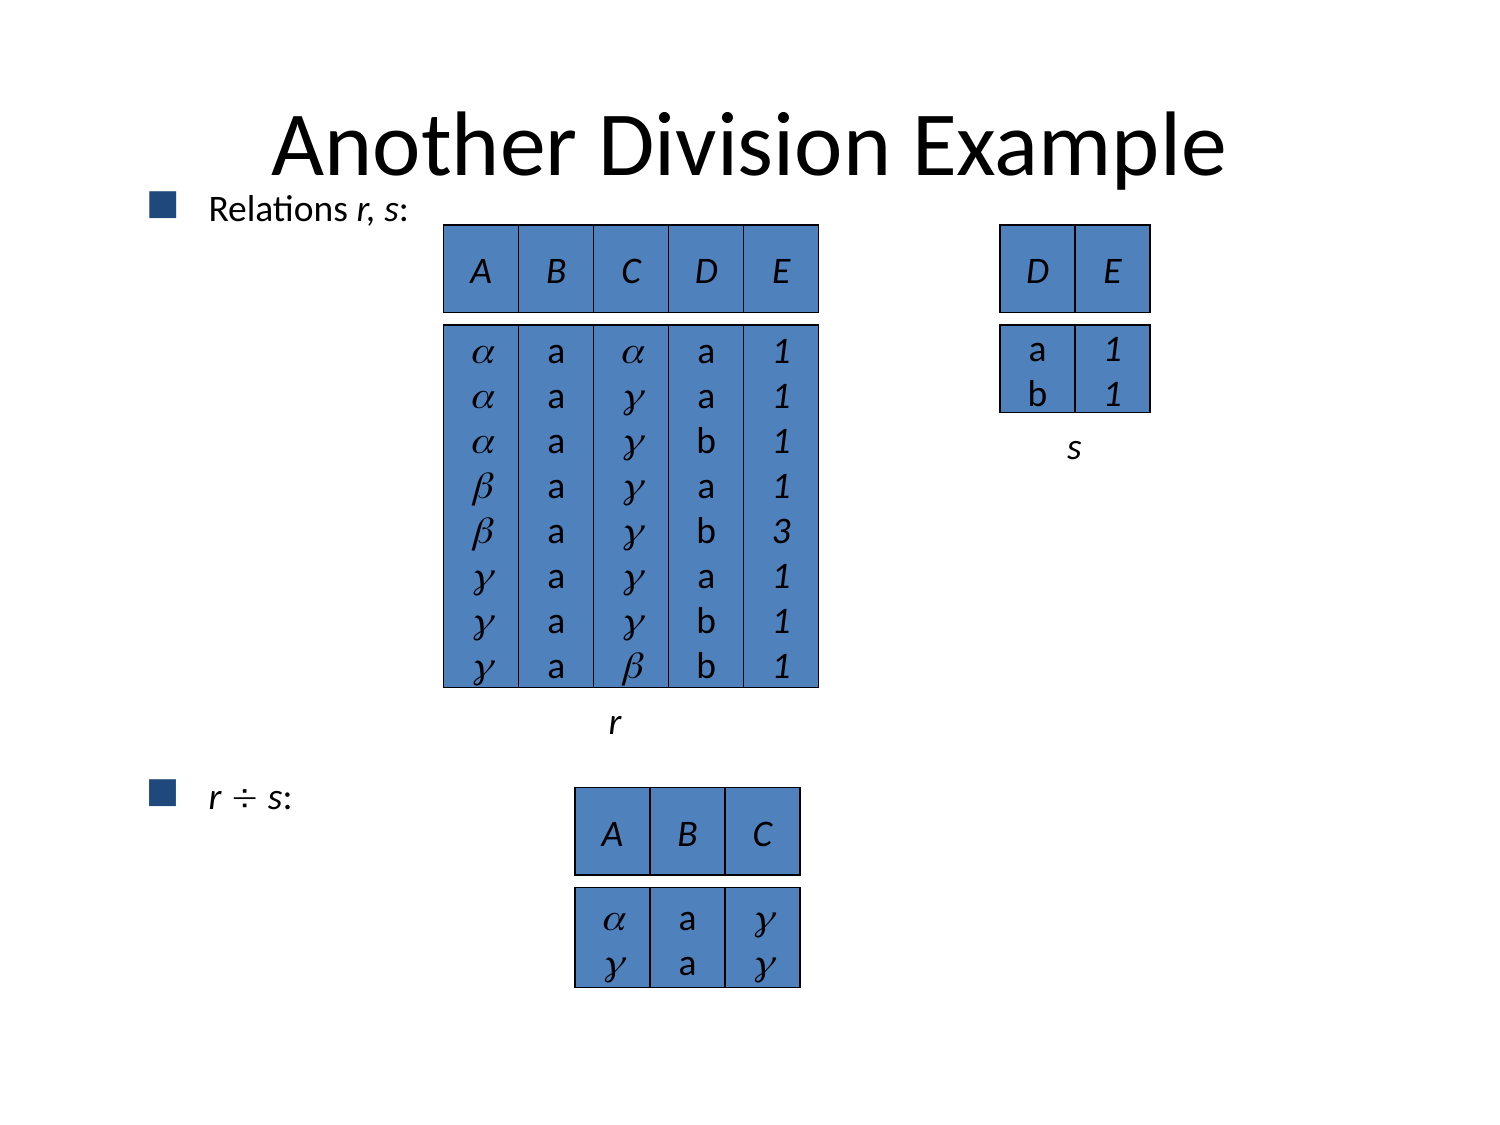

# Another Division Example
Relations r, s:
A
B
C
D
E
D
E
α
α
α
β
β
γ
γ
γ
a
a
a
a
a
a
a
a
α
γ
γ
γ
γ
γ
γ
β
a
a
b
a
b
a
b
b
1
1
1
1
3
1
1
1
a
b
1
1
s
r
r ÷ s:
A
B
C
α
γ
a
a
γ
γ